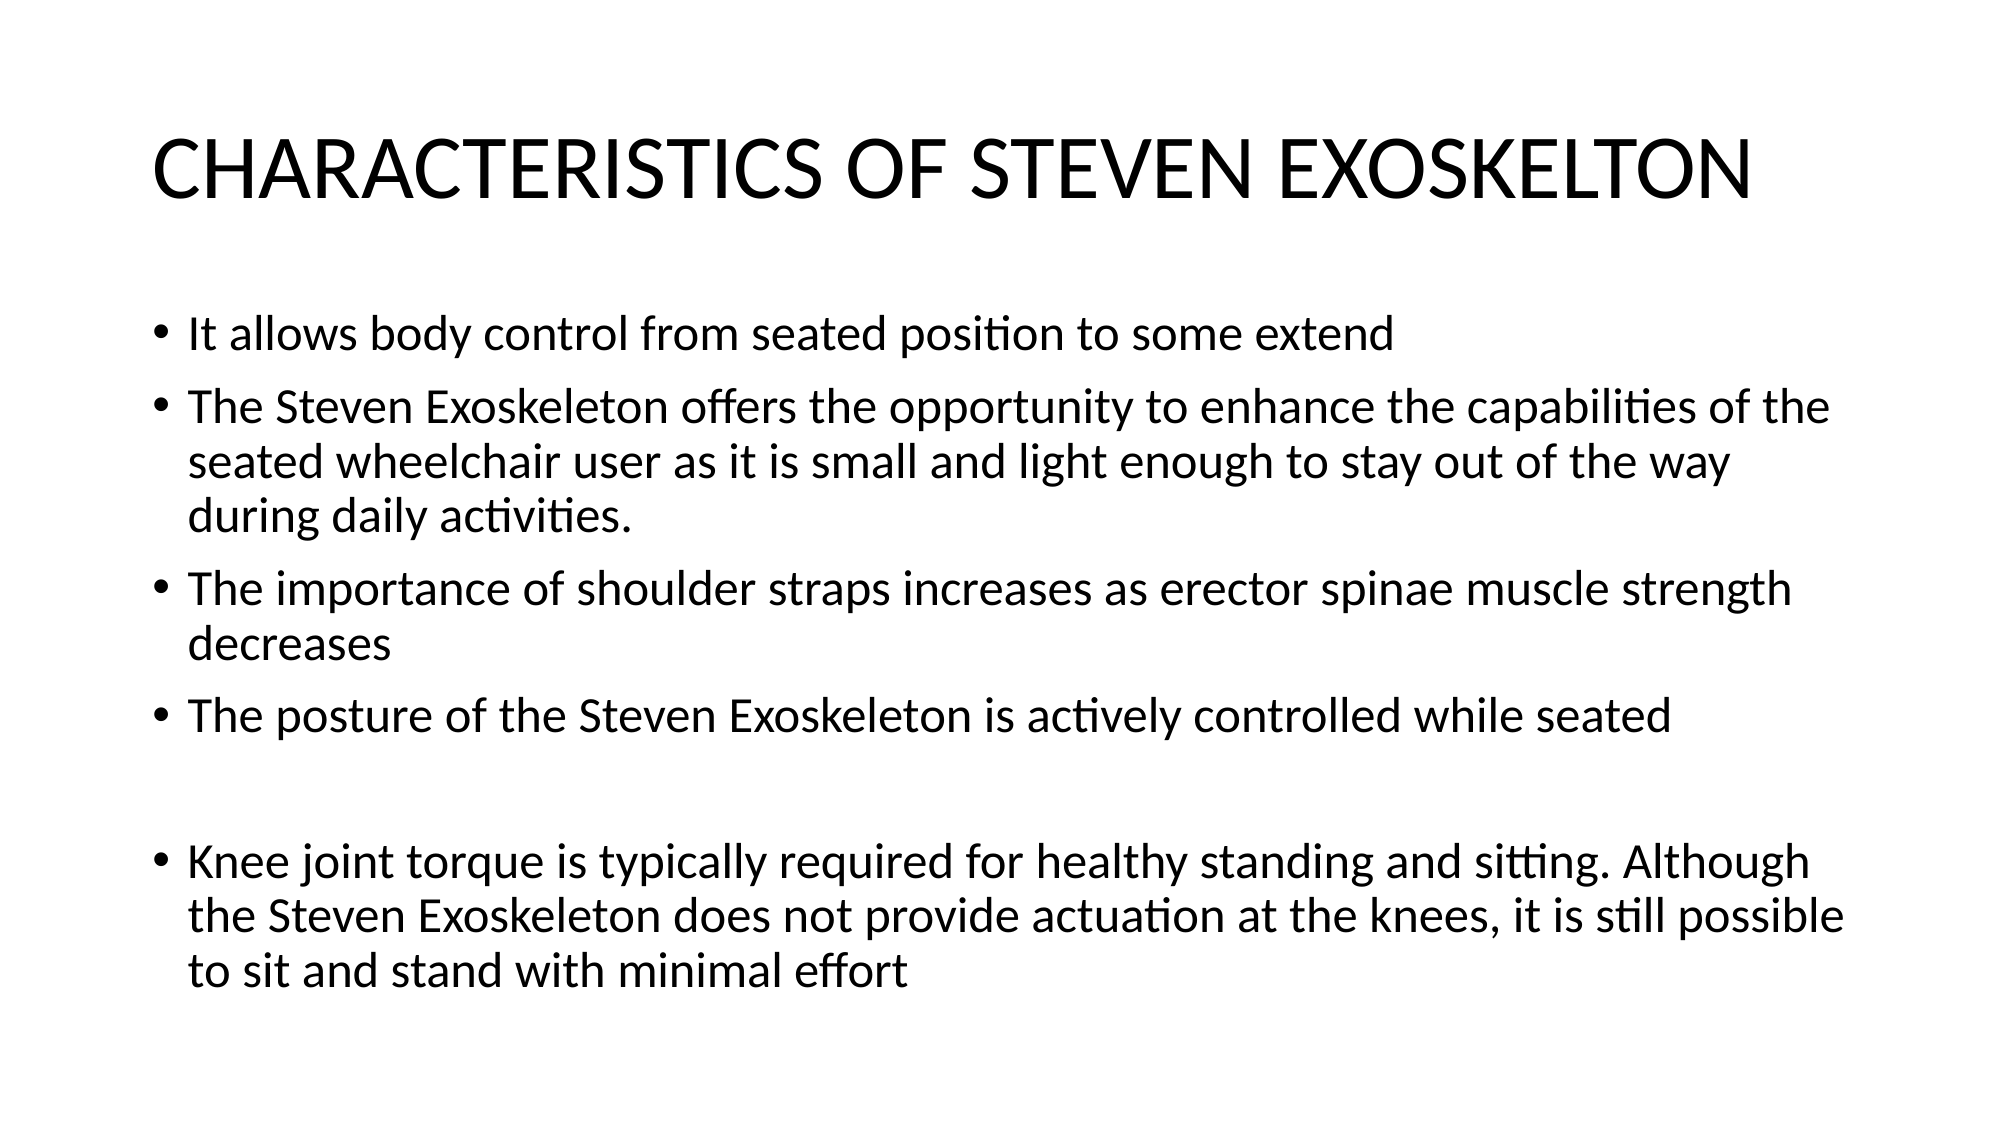

# CHARACTERISTICS OF STEVEN EXOSKELTON
It allows body control from seated position to some extend
The Steven Exoskeleton offers the opportunity to enhance the capabilities of the seated wheelchair user as it is small and light enough to stay out of the way during daily activities.
The importance of shoulder straps increases as erector spinae muscle strength decreases
The posture of the Steven Exoskeleton is actively controlled while seated

Knee joint torque is typically required for healthy standing and sitting. Although the Steven Exoskeleton does not provide actuation at the knees, it is still possible to sit and stand with minimal effort